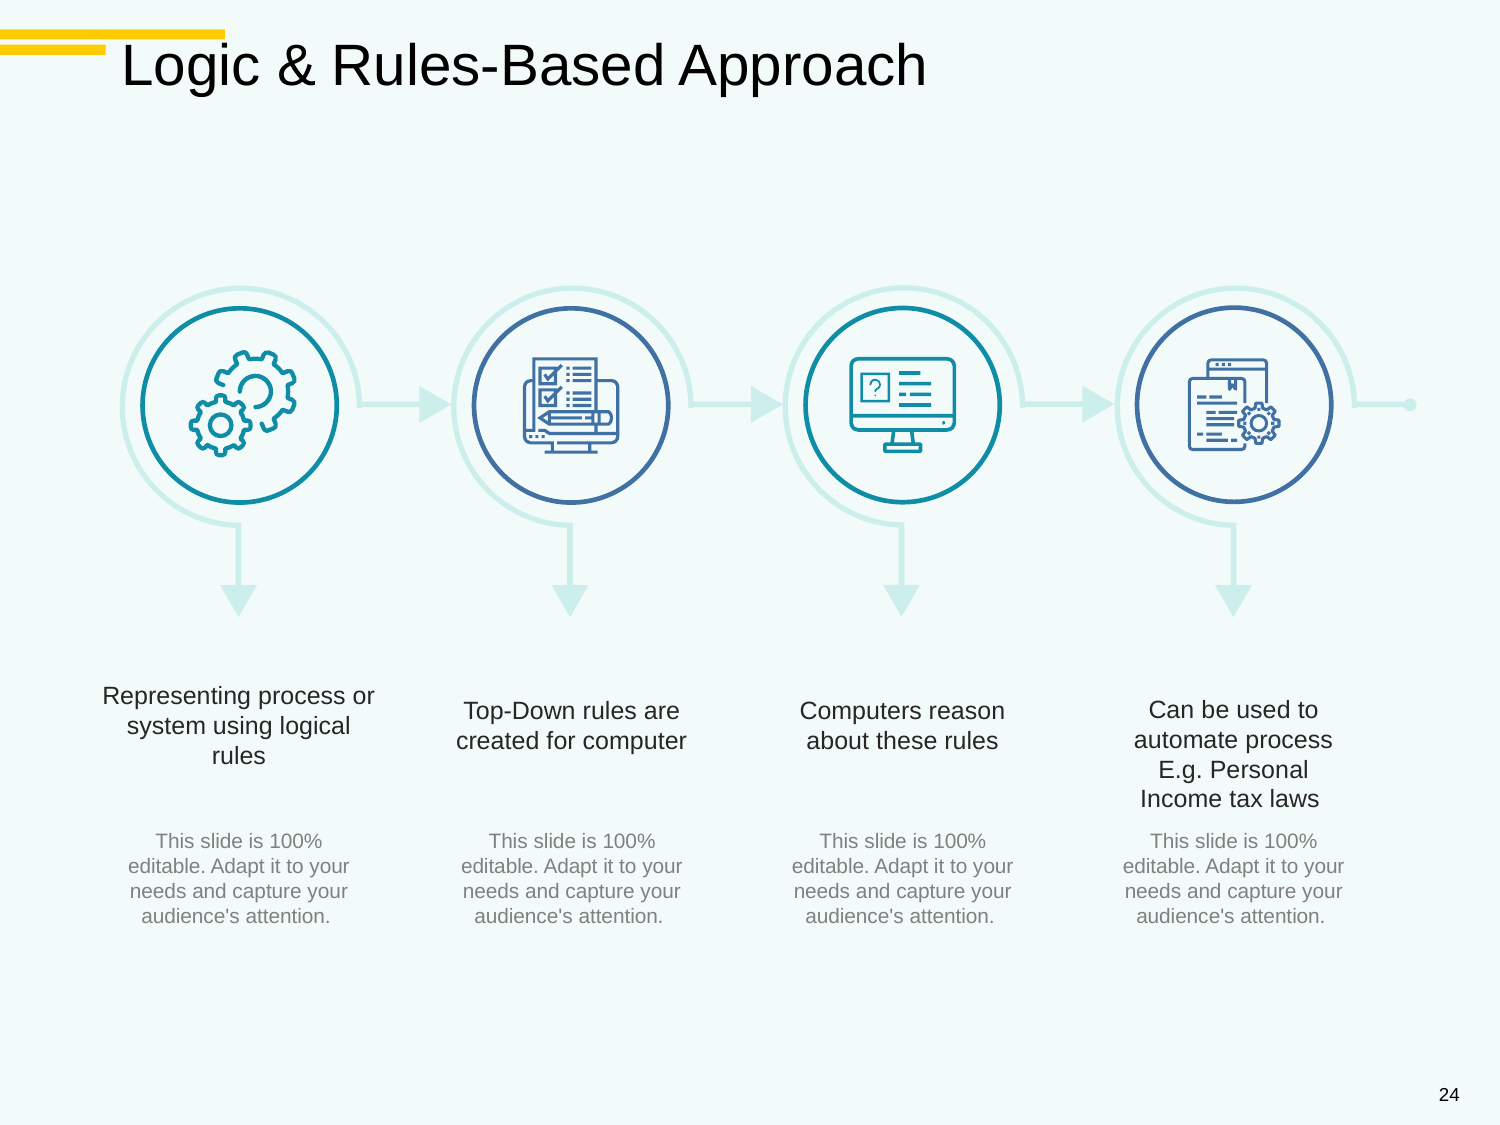

# Logic & Rules-Based Approach

Computers reason about these rules
This slide is 100% editable. Adapt it to your needs and capture your audience's attention.

Representing process or system using logical rules
This slide is 100% editable. Adapt it to your needs and capture your audience's attention.

Top-Down rules are created for computer
This slide is 100% editable. Adapt it to your needs and capture your audience's attention.

Can be used to automate process
E.g. Personal Income tax laws
This slide is 100% editable. Adapt it to your needs and capture your audience's attention.
24